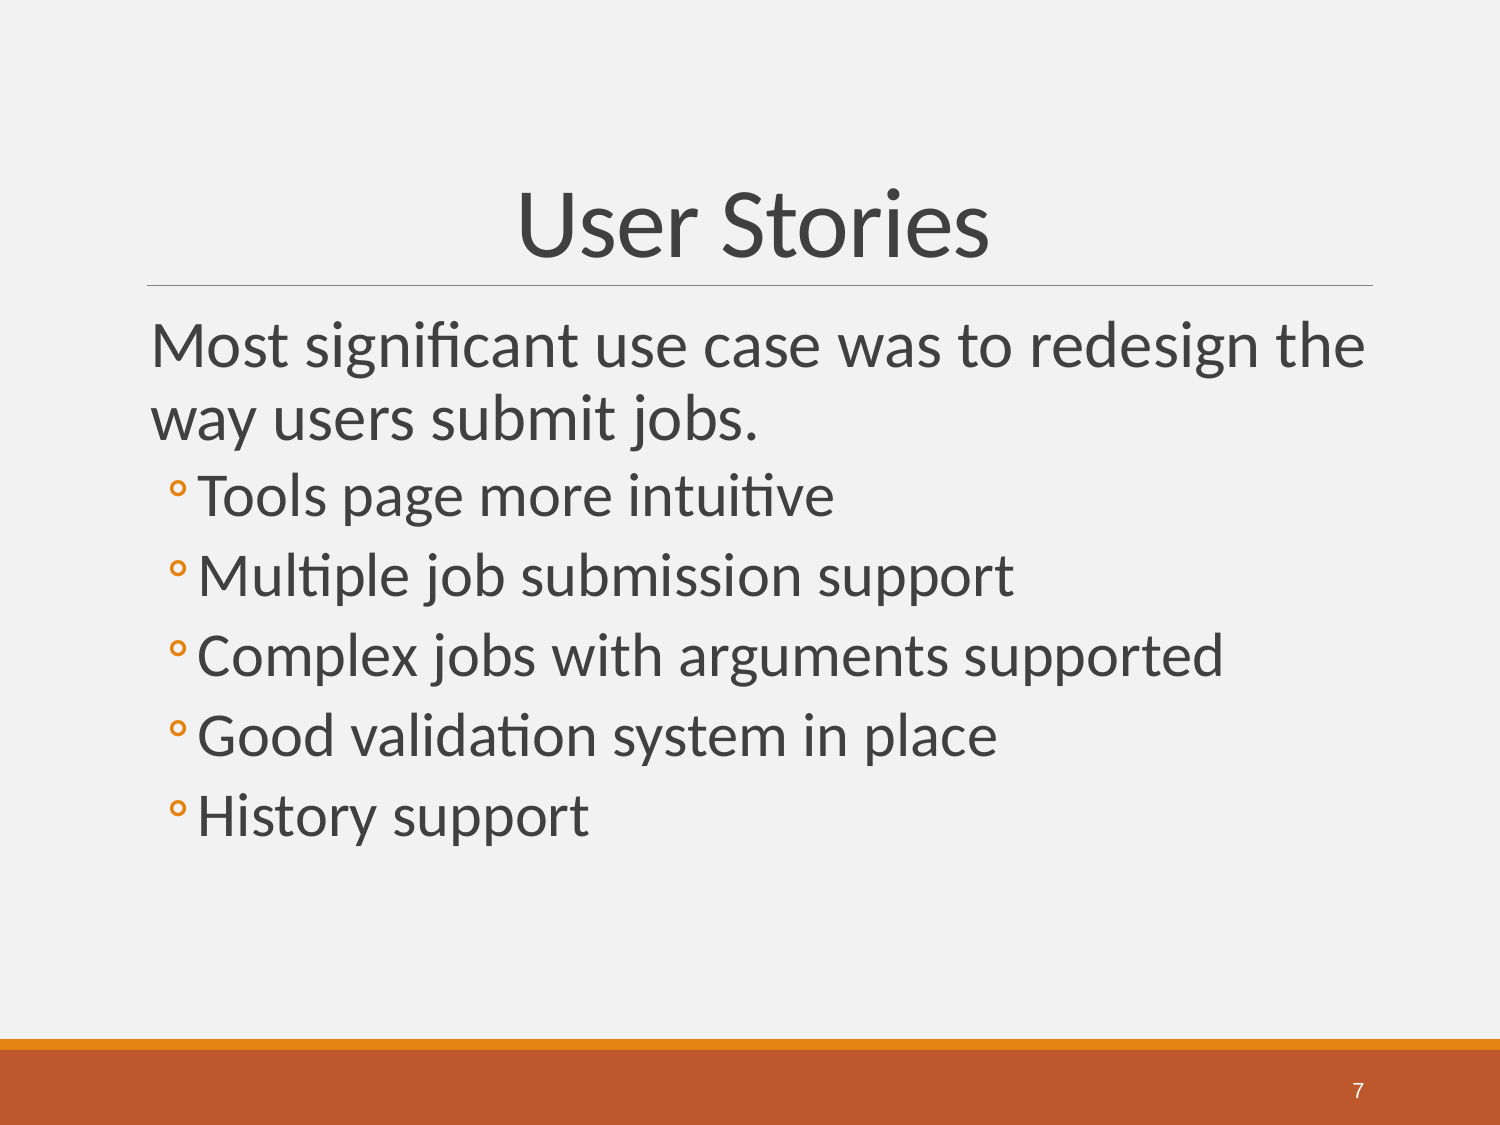

# User Stories
Most significant use case was to redesign the way users submit jobs.
Tools page more intuitive
Multiple job submission support
Complex jobs with arguments supported
Good validation system in place
History support

7